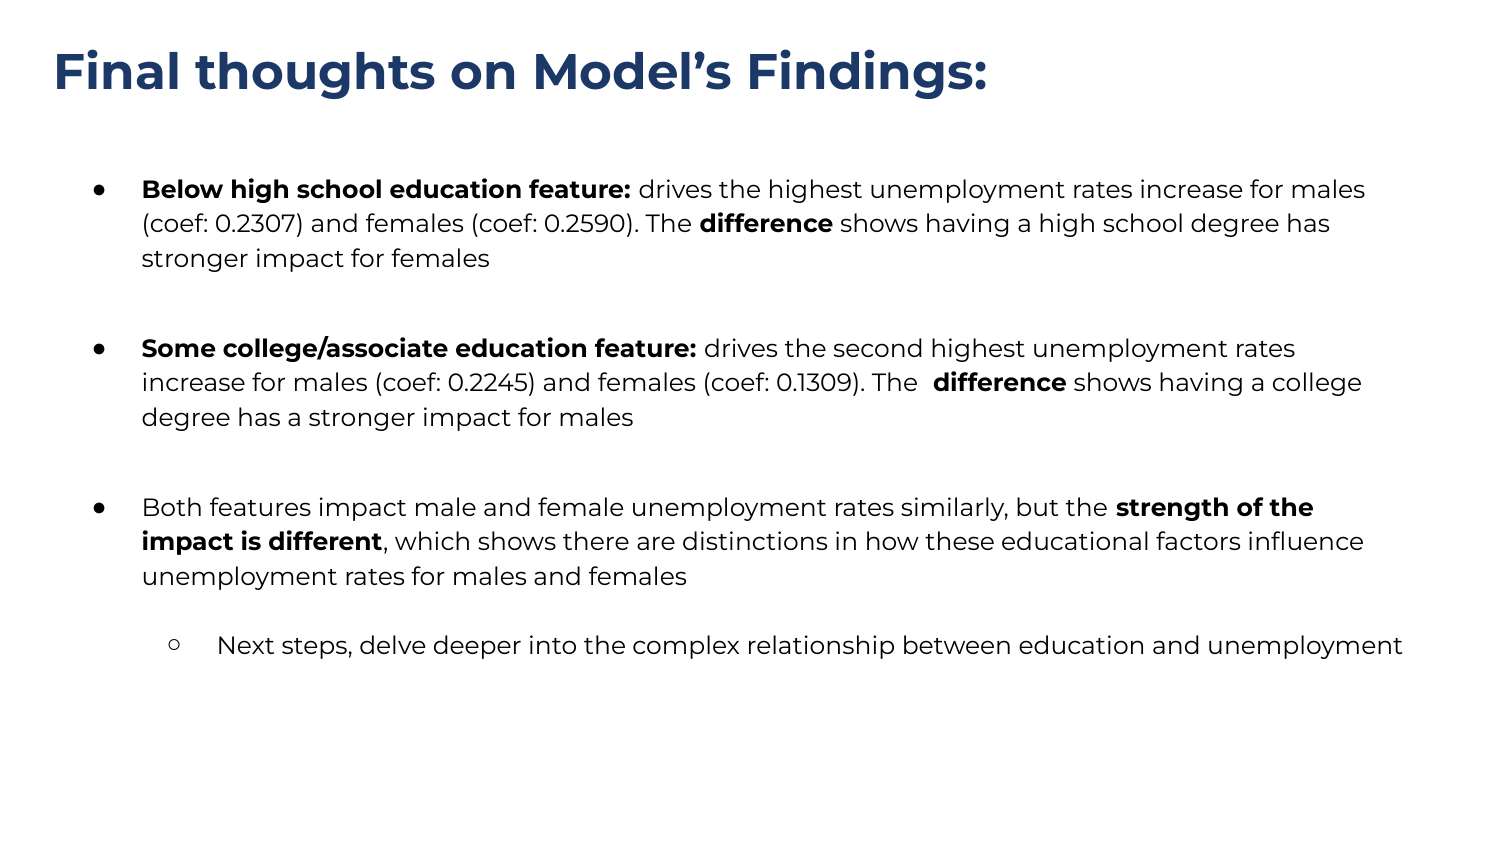

Final thoughts on Model’s Findings:
Below high school education feature: drives the highest unemployment rates increase for males (coef: 0.2307) and females (coef: 0.2590). The difference shows having a high school degree has stronger impact for females

Some college/associate education feature: drives the second highest unemployment rates increase for males (coef: 0.2245) and females (coef: 0.1309). The  difference shows having a college degree has a stronger impact for males

Both features impact male and female unemployment rates similarly, but the strength of the impact is different, which shows there are distinctions in how these educational factors influence unemployment rates for males and females

Next steps, delve deeper into the complex relationship between education and unemployment